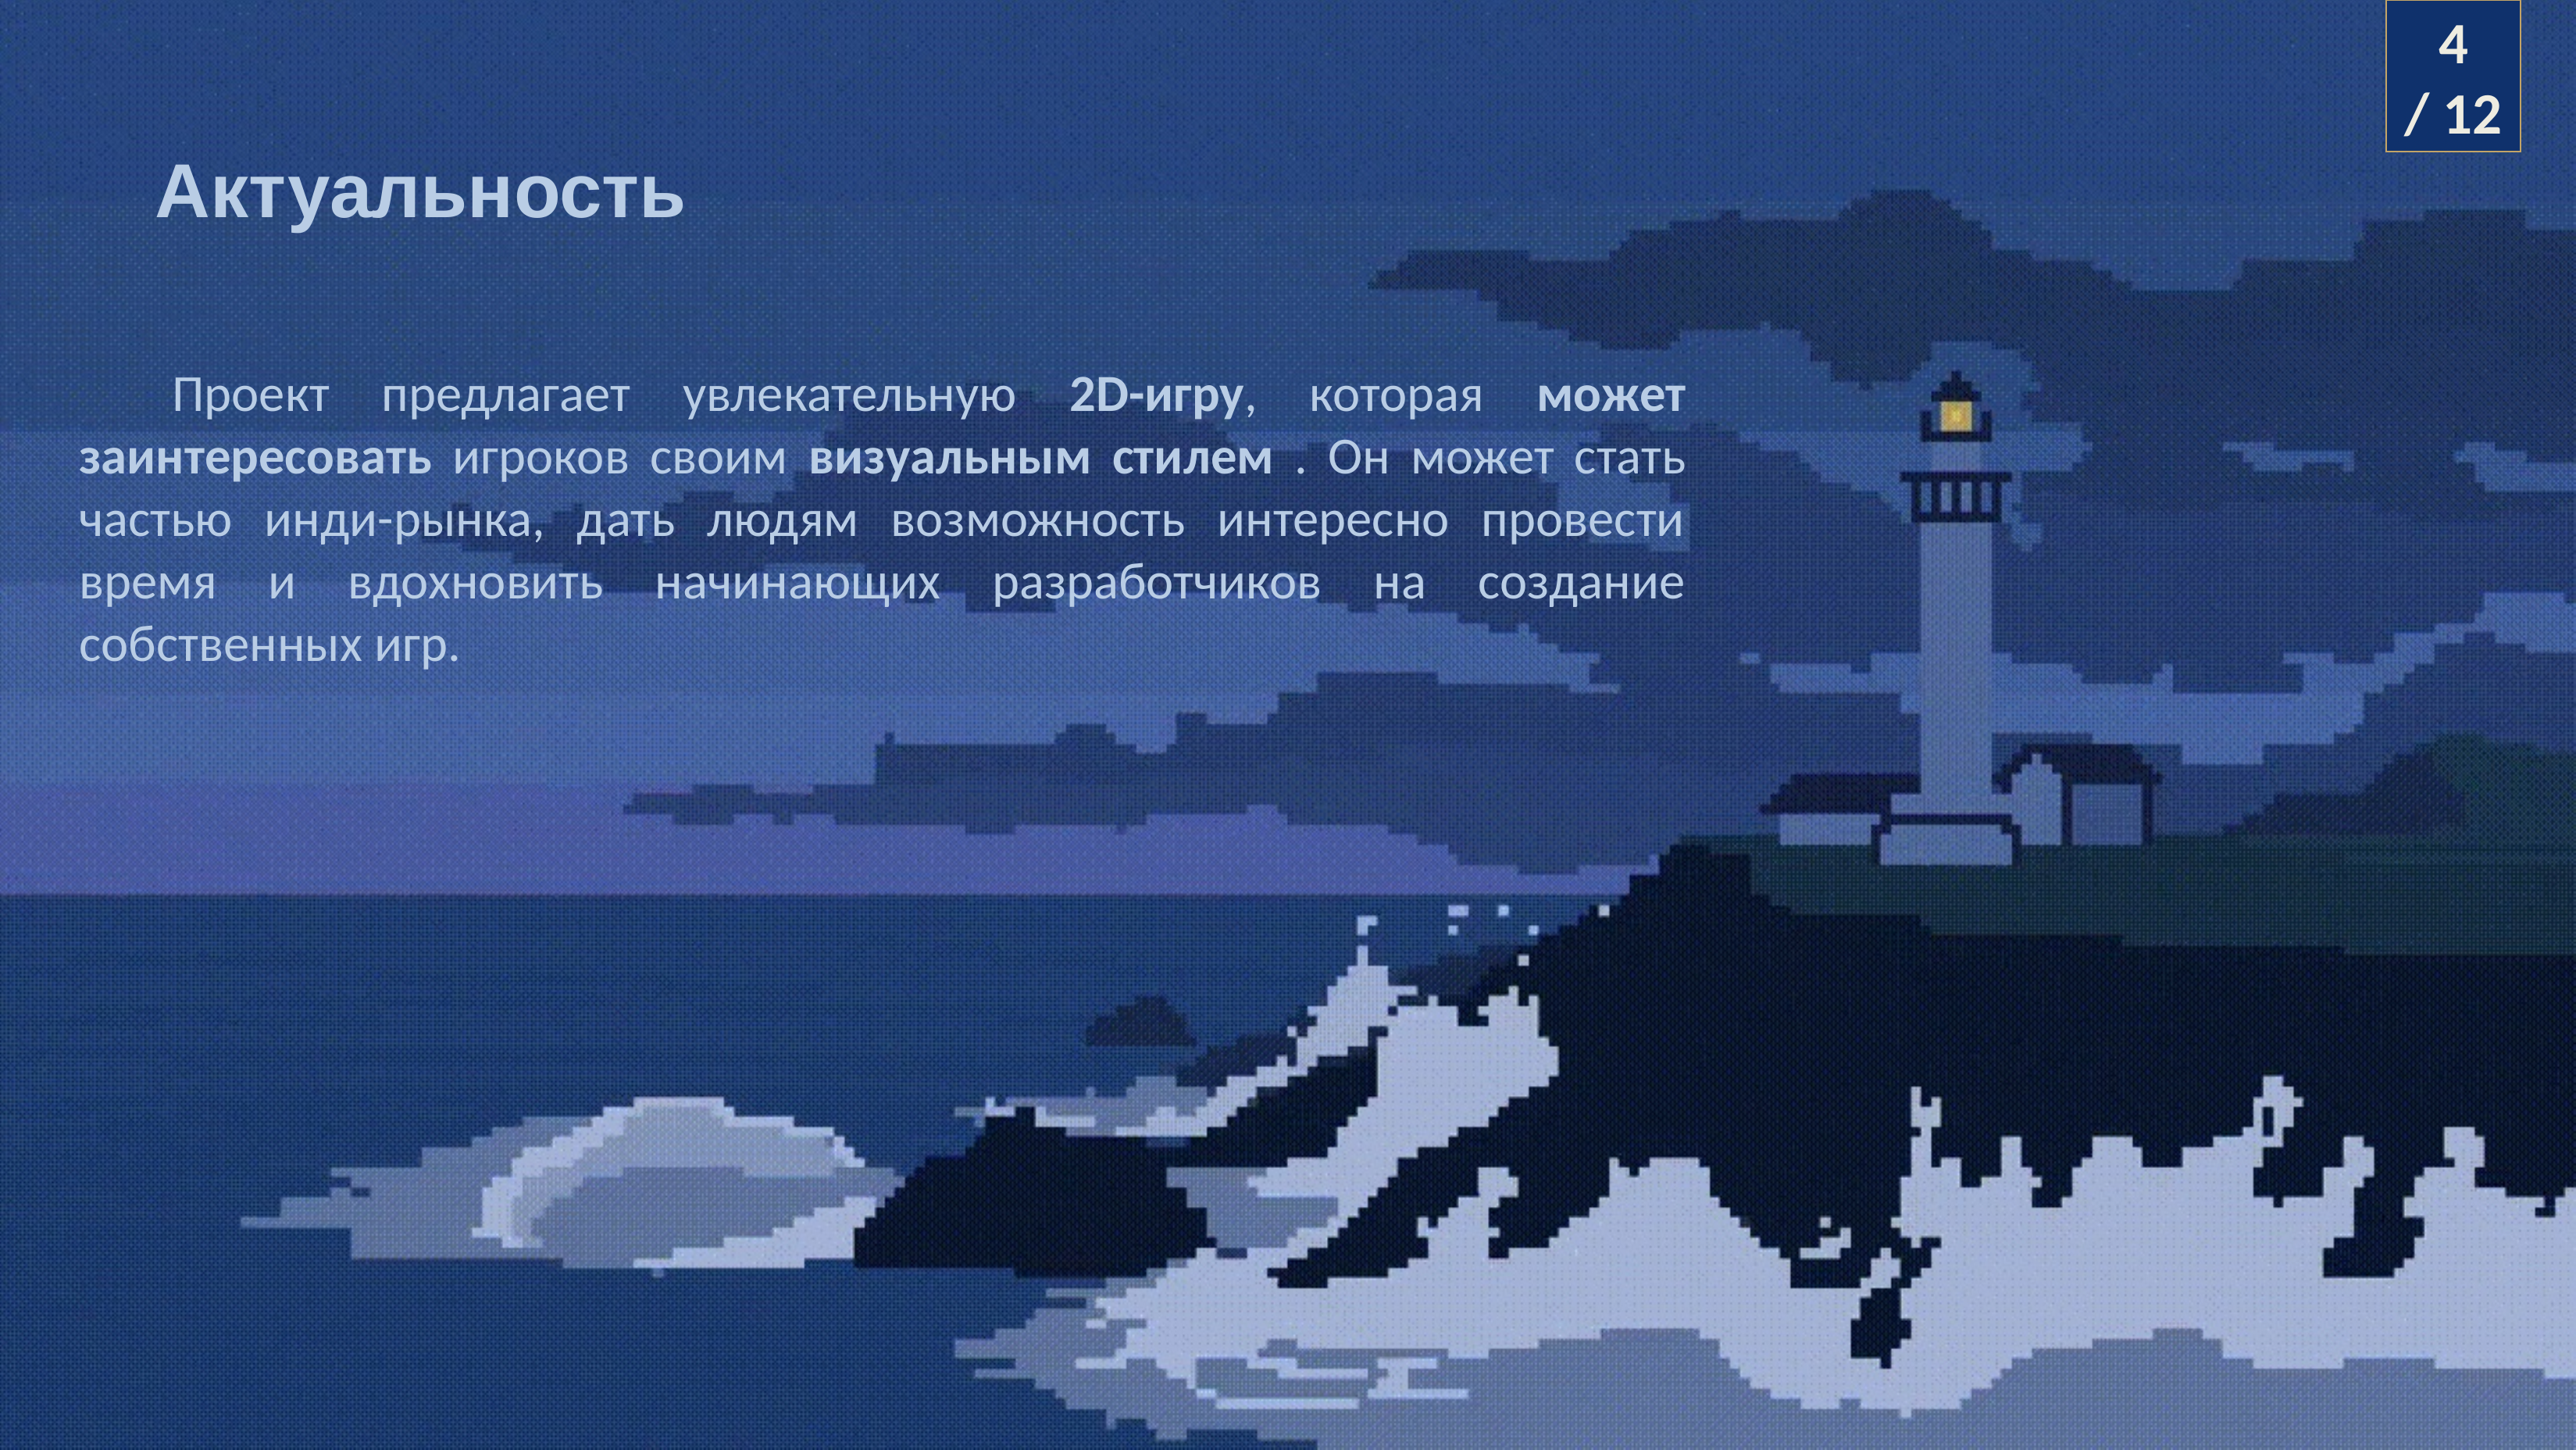

4

/ 12
Актуальность
Проект предлагает увлекательную 2D-игру, которая может заинтересовать игроков своим визуальным стилем . Он может стать частью инди-рынка, дать людям возможность интересно провести время и вдохновить начинающих разработчиков на создание собственных игр.